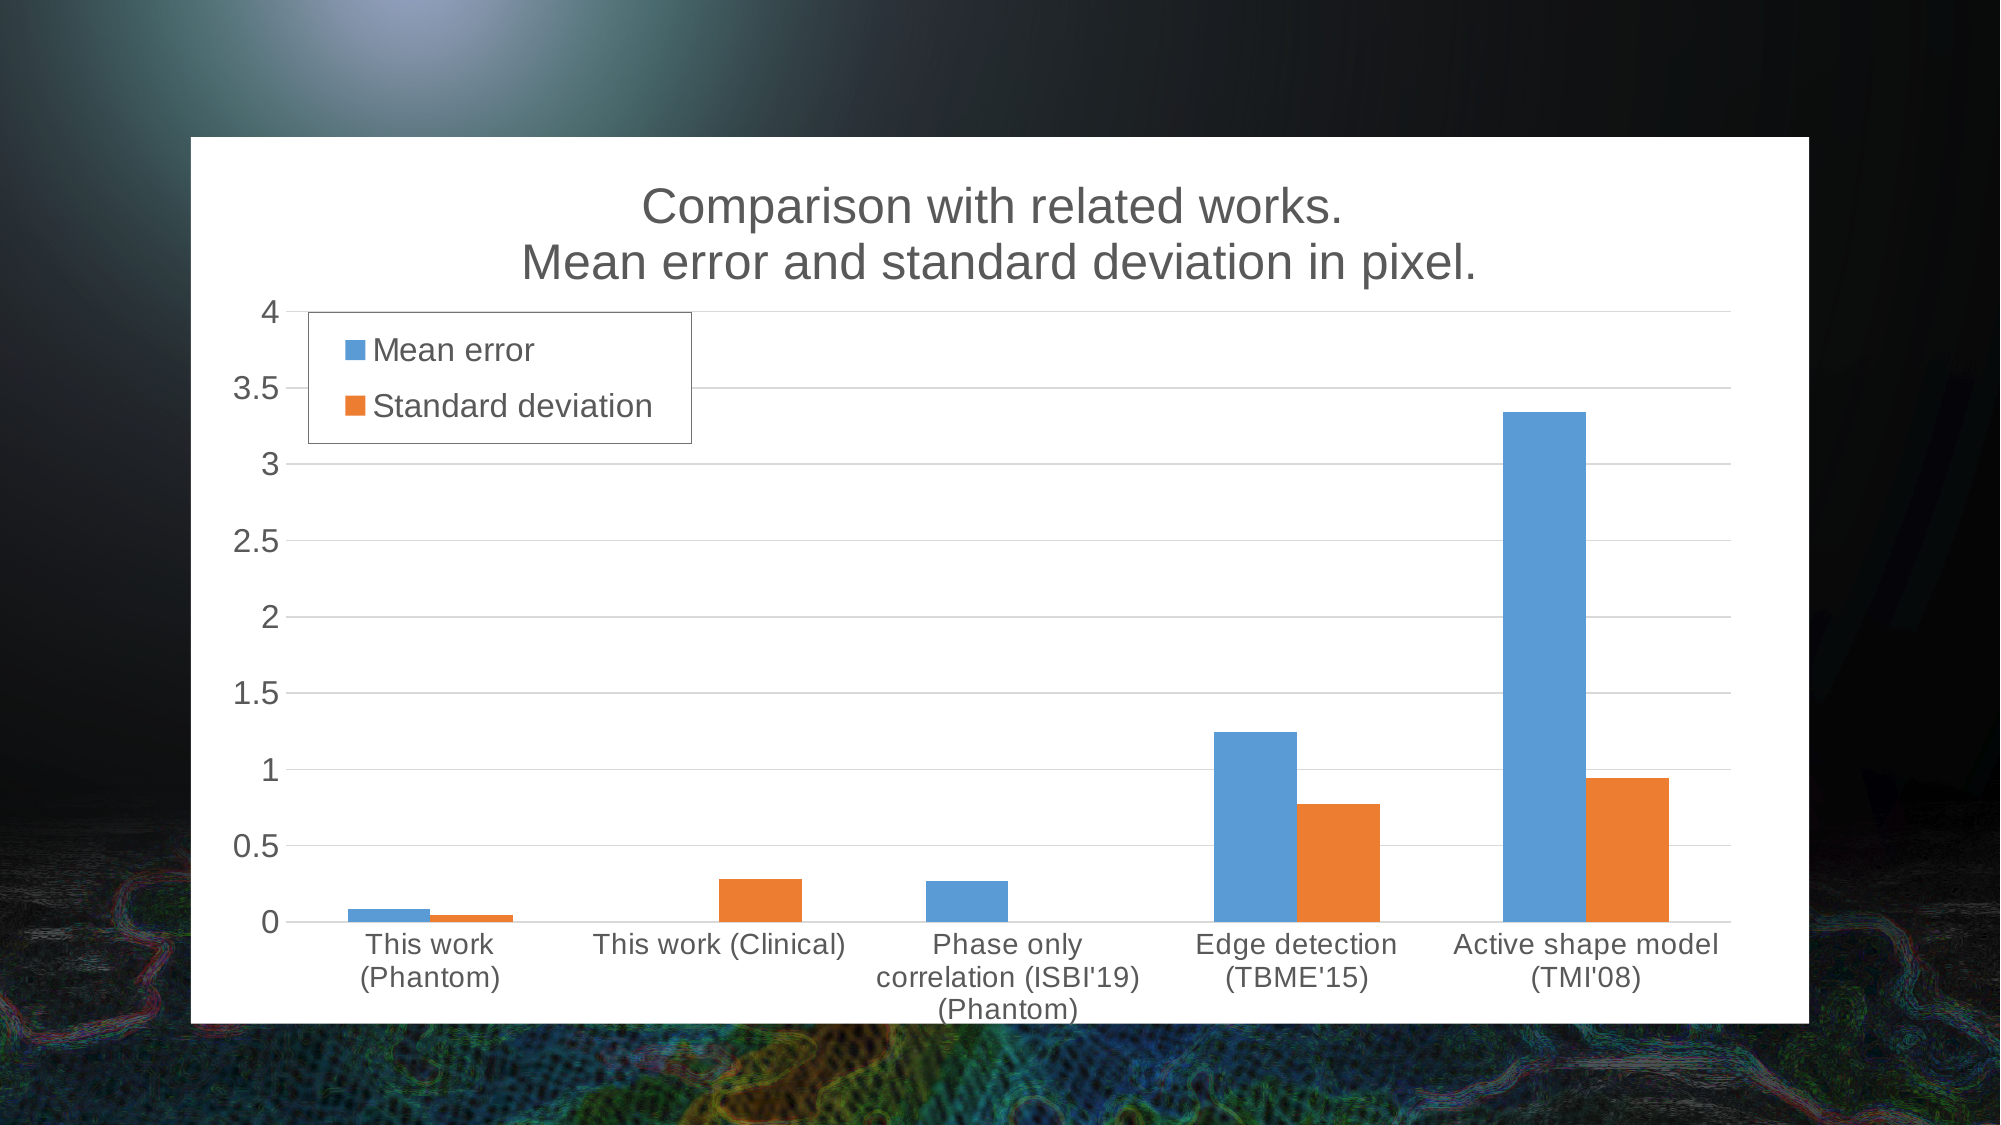

### Chart: Comparison with related works.
Mean error and standard deviation in pixel.

| Category | Mean error | Standard deviation |
|---|---|---|
| This work (Phantom) | 0.08666666666666667 | 0.04666666666666667 |
| This work (Clinical) | None | 0.28 |
| Phase only correlation (ISBI'19) (Phantom) | 0.26666666666666666 | None |
| Edge detection (TBME'15) | 1.2425 | 0.7699999999999999 |
| Active shape model (TMI'08) | 3.3451536643026003 | 0.9456264775413712 |